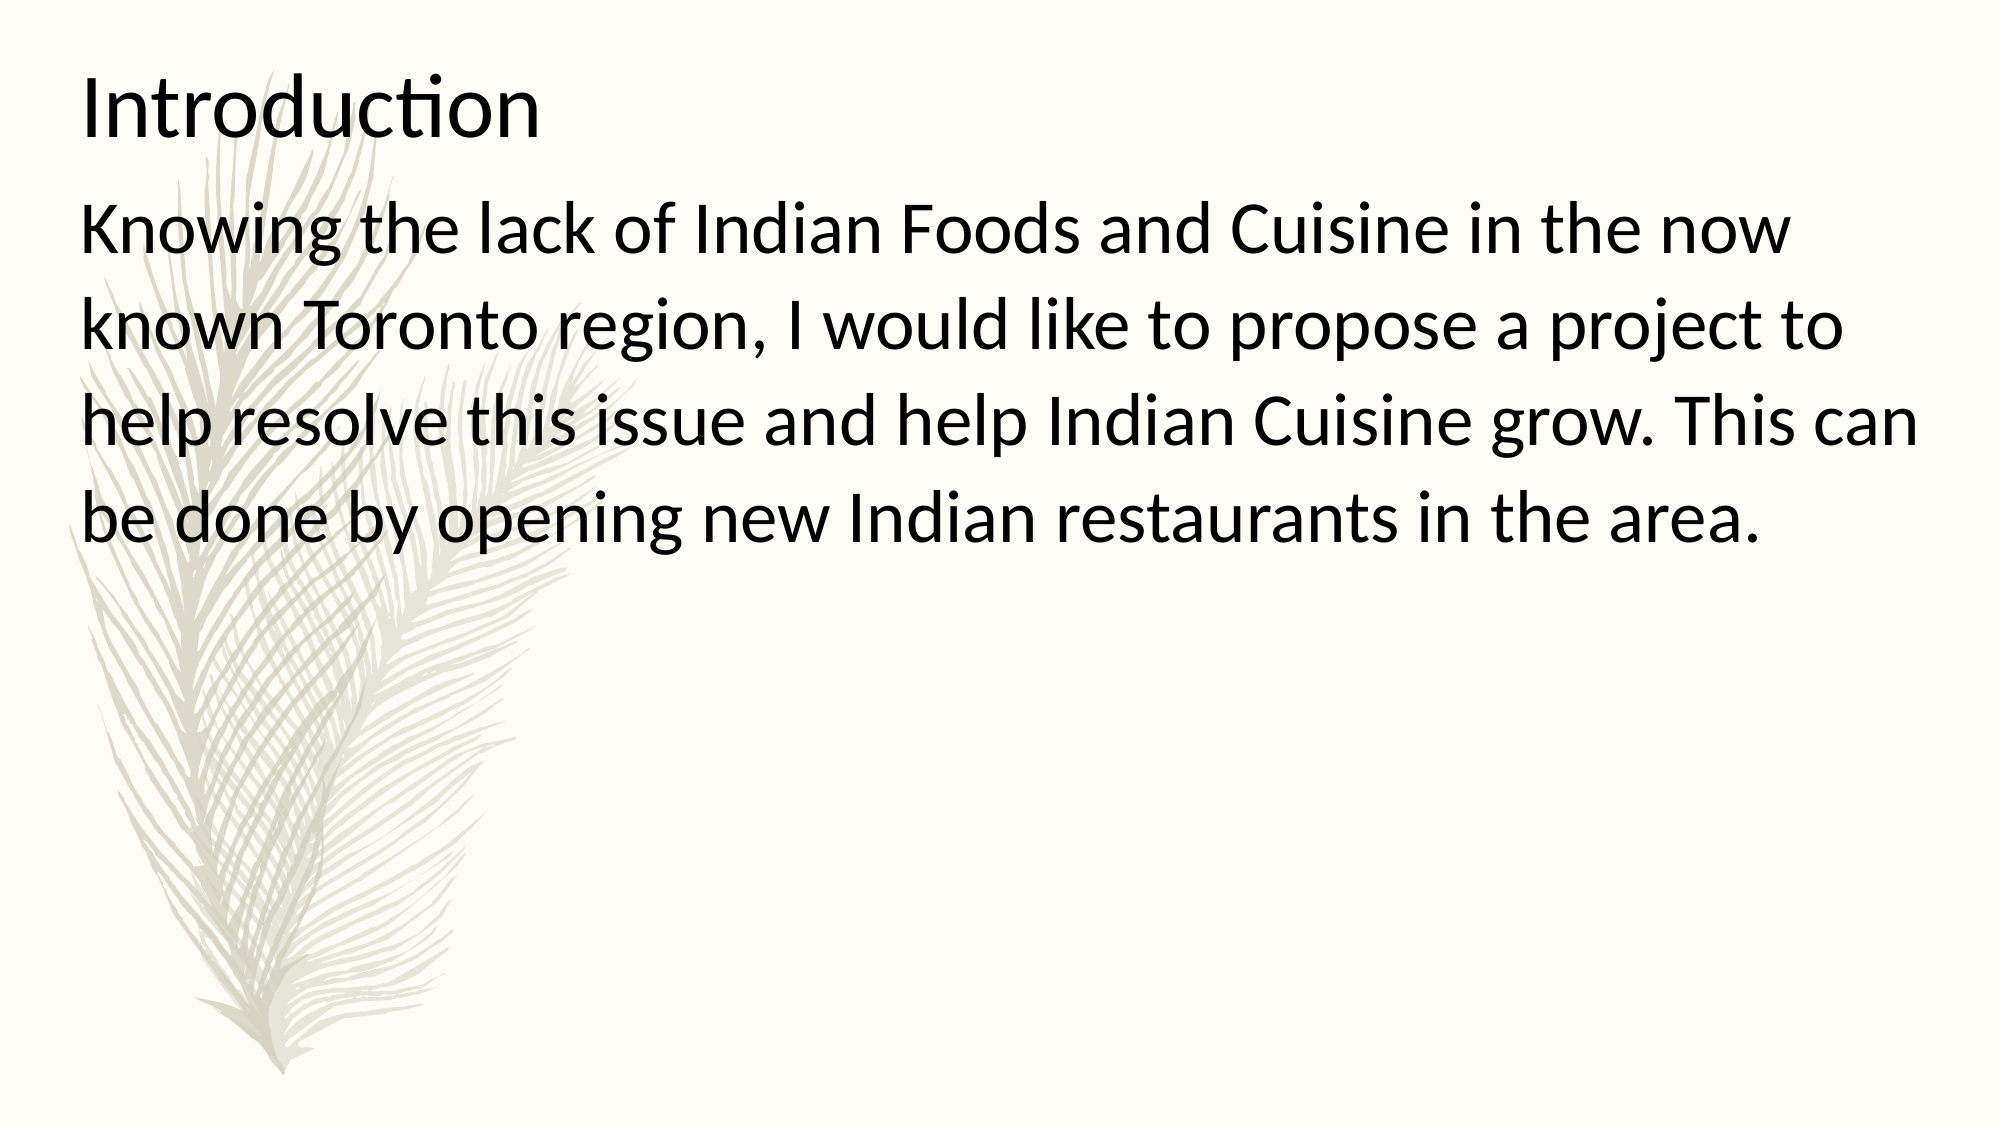

Introduction
Knowing the lack of Indian Foods and Cuisine in the now known Toronto region, I would like to propose a project to help resolve this issue and help Indian Cuisine grow. This can be done by opening new Indian restaurants in the area.